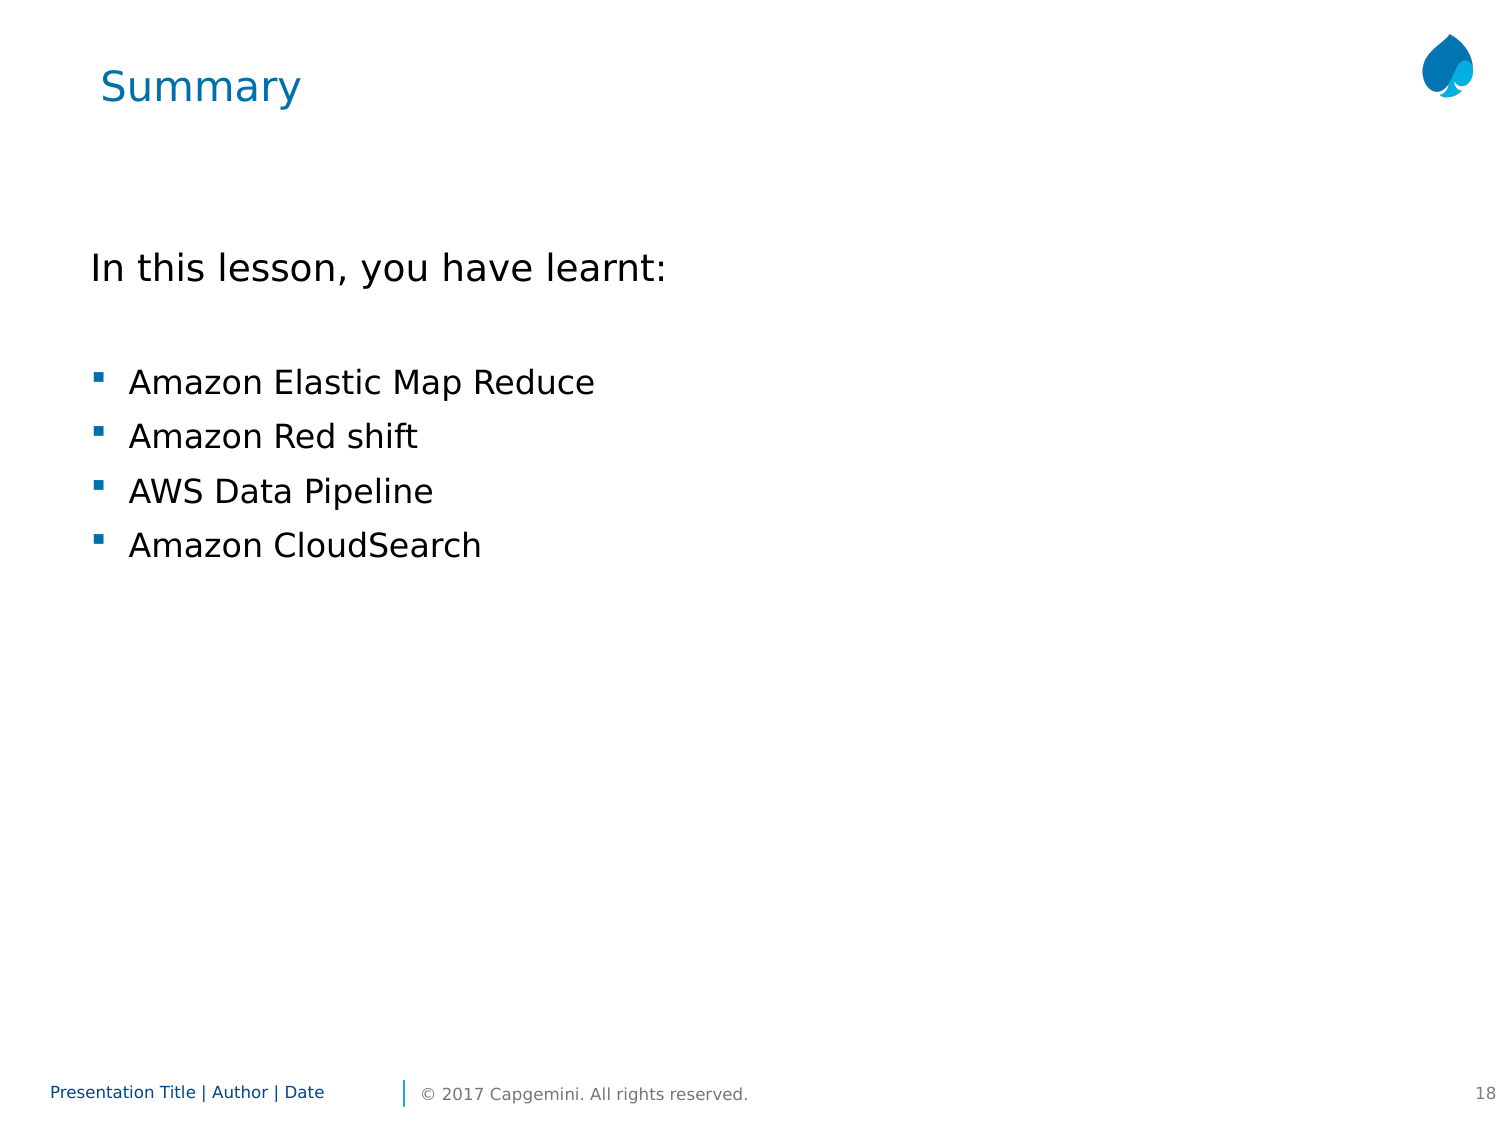

Summary
In this lesson, you have learnt:

Amazon Elastic Map Reduce
Amazon Red shift
AWS Data Pipeline
Amazon CloudSearch